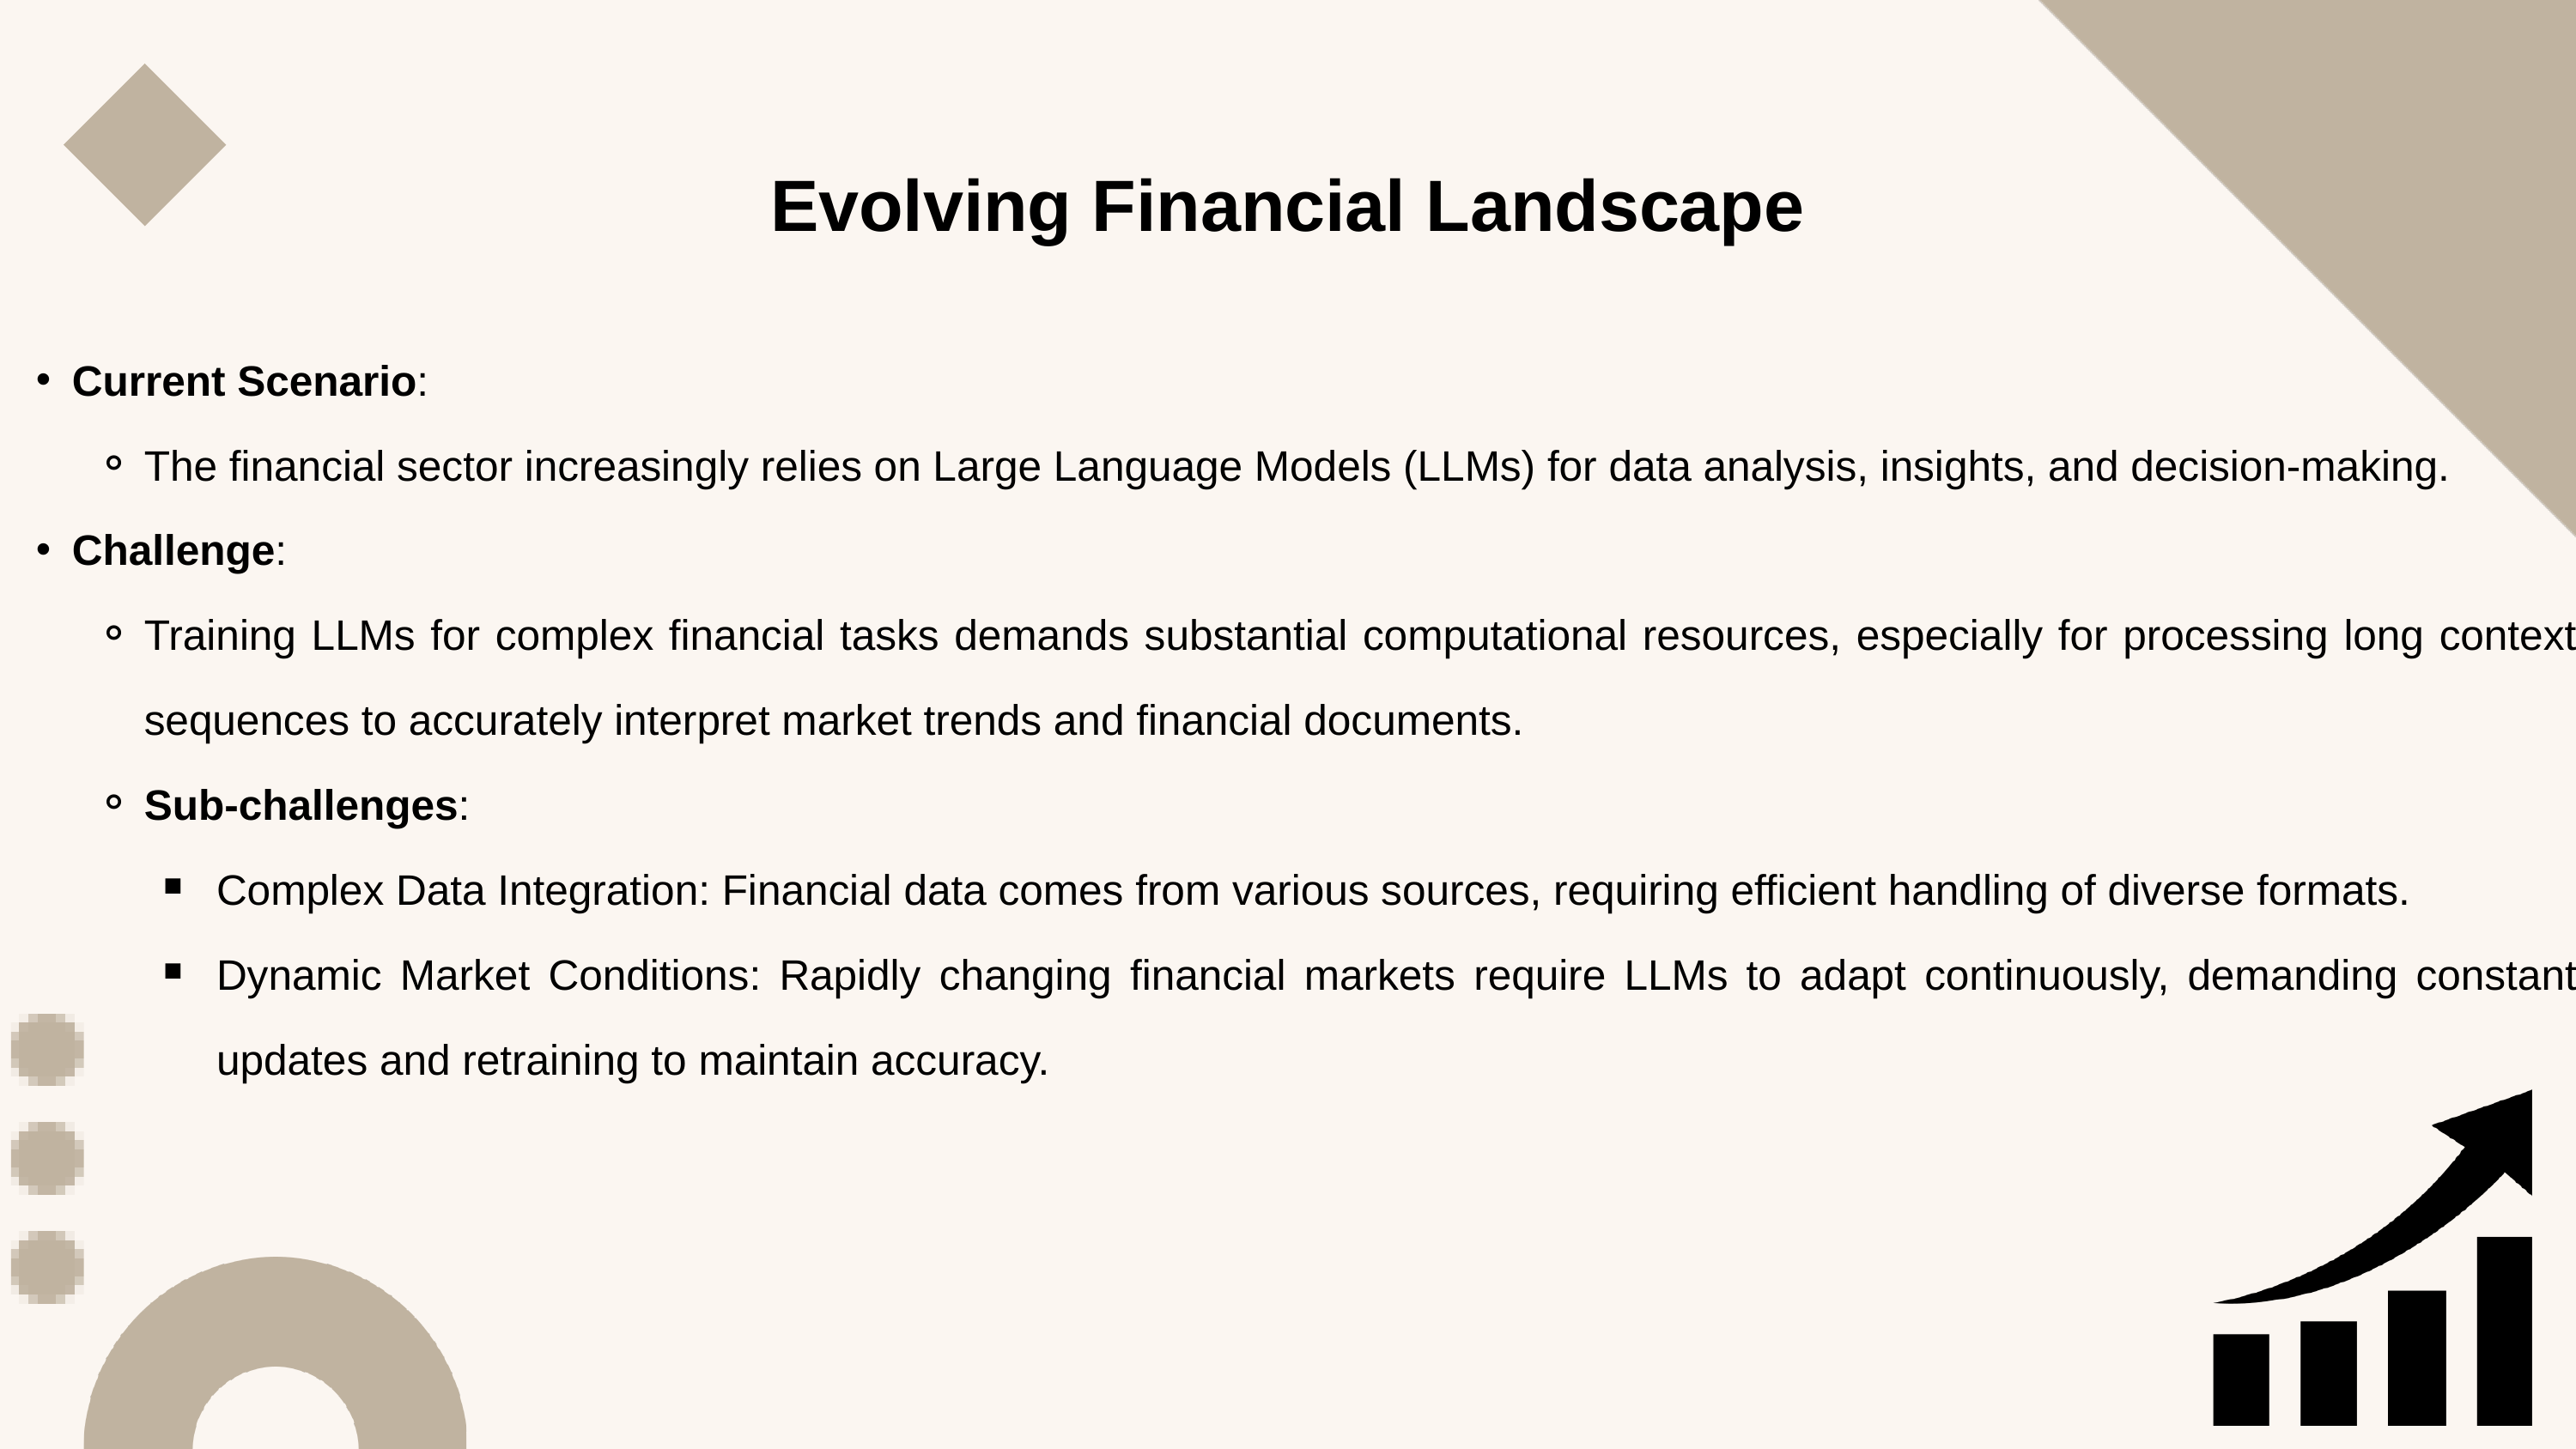

Evolving Financial Landscape

Current Scenario:
The financial sector increasingly relies on Large Language Models (LLMs) for data analysis, insights, and decision-making.
Challenge:
Training LLMs for complex financial tasks demands substantial computational resources, especially for processing long context sequences to accurately interpret market trends and financial documents.
Sub-challenges:
Complex Data Integration: Financial data comes from various sources, requiring efficient handling of diverse formats.
Dynamic Market Conditions: Rapidly changing financial markets require LLMs to adapt continuously, demanding constant updates and retraining to maintain accuracy.